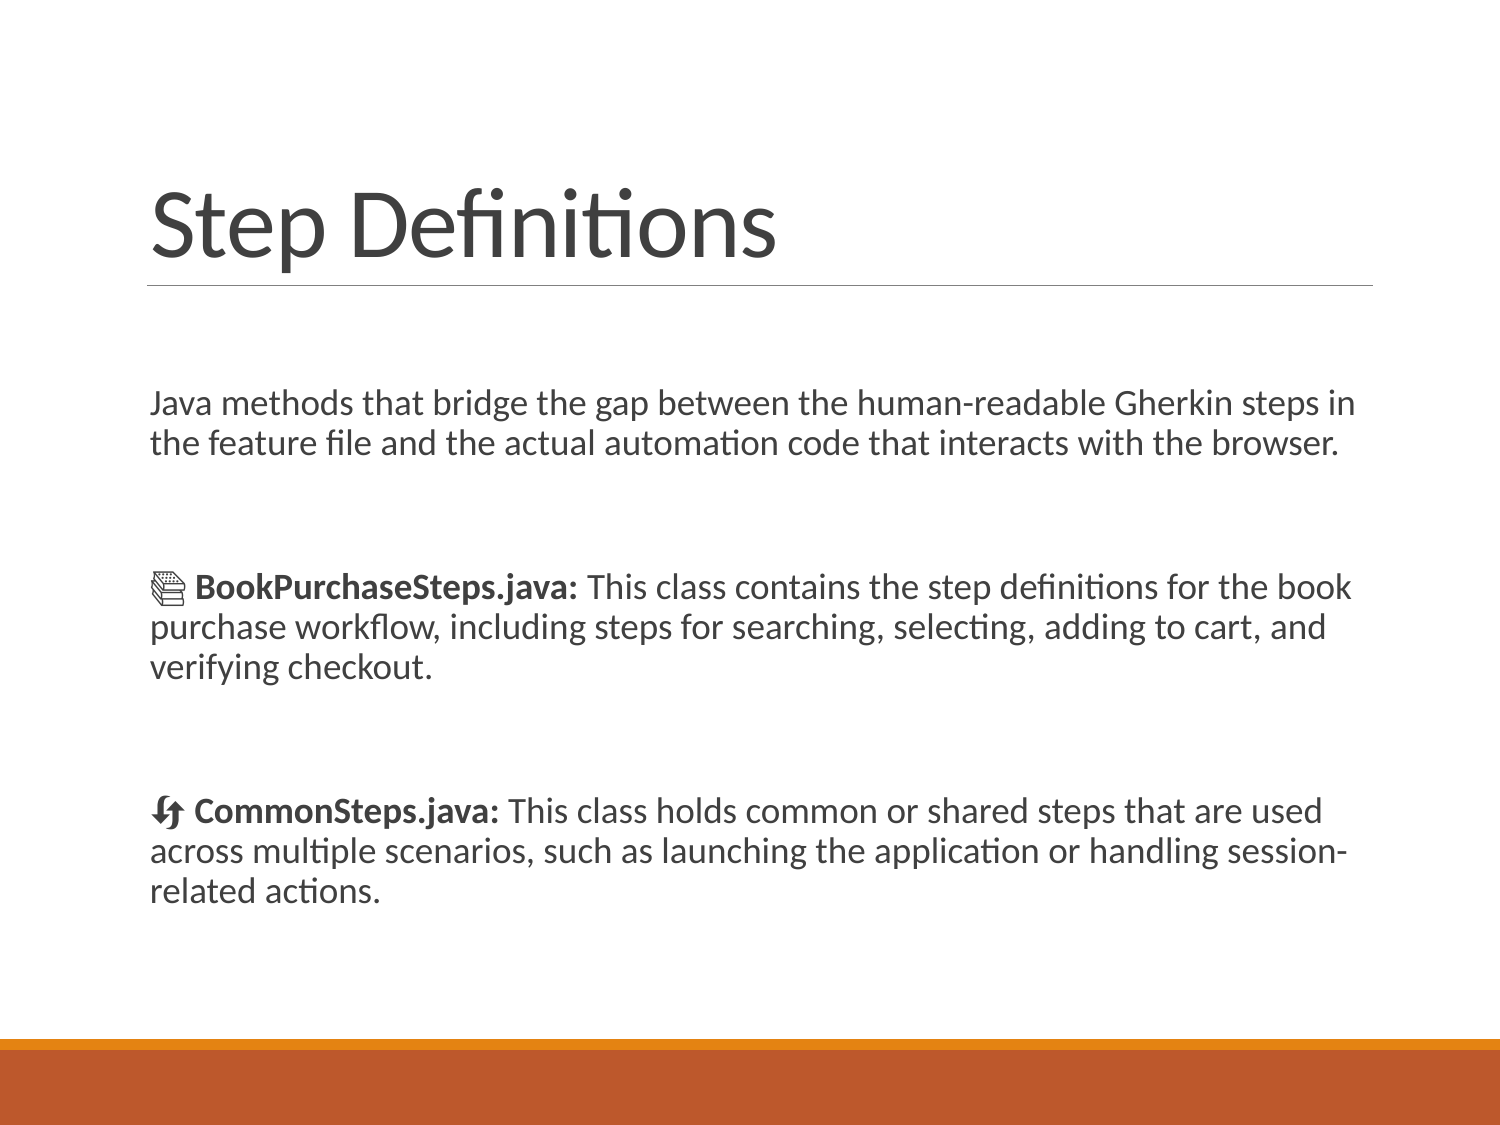

# Step Definitions

Java methods that bridge the gap between the human-readable Gherkin steps in the feature file and the actual automation code that interacts with the browser.

📚 BookPurchaseSteps.java: This class contains the step definitions for the book purchase workflow, including steps for searching, selecting, adding to cart, and verifying checkout.

🔄 CommonSteps.java: This class holds common or shared steps that are used across multiple scenarios, such as launching the application or handling session-related actions.